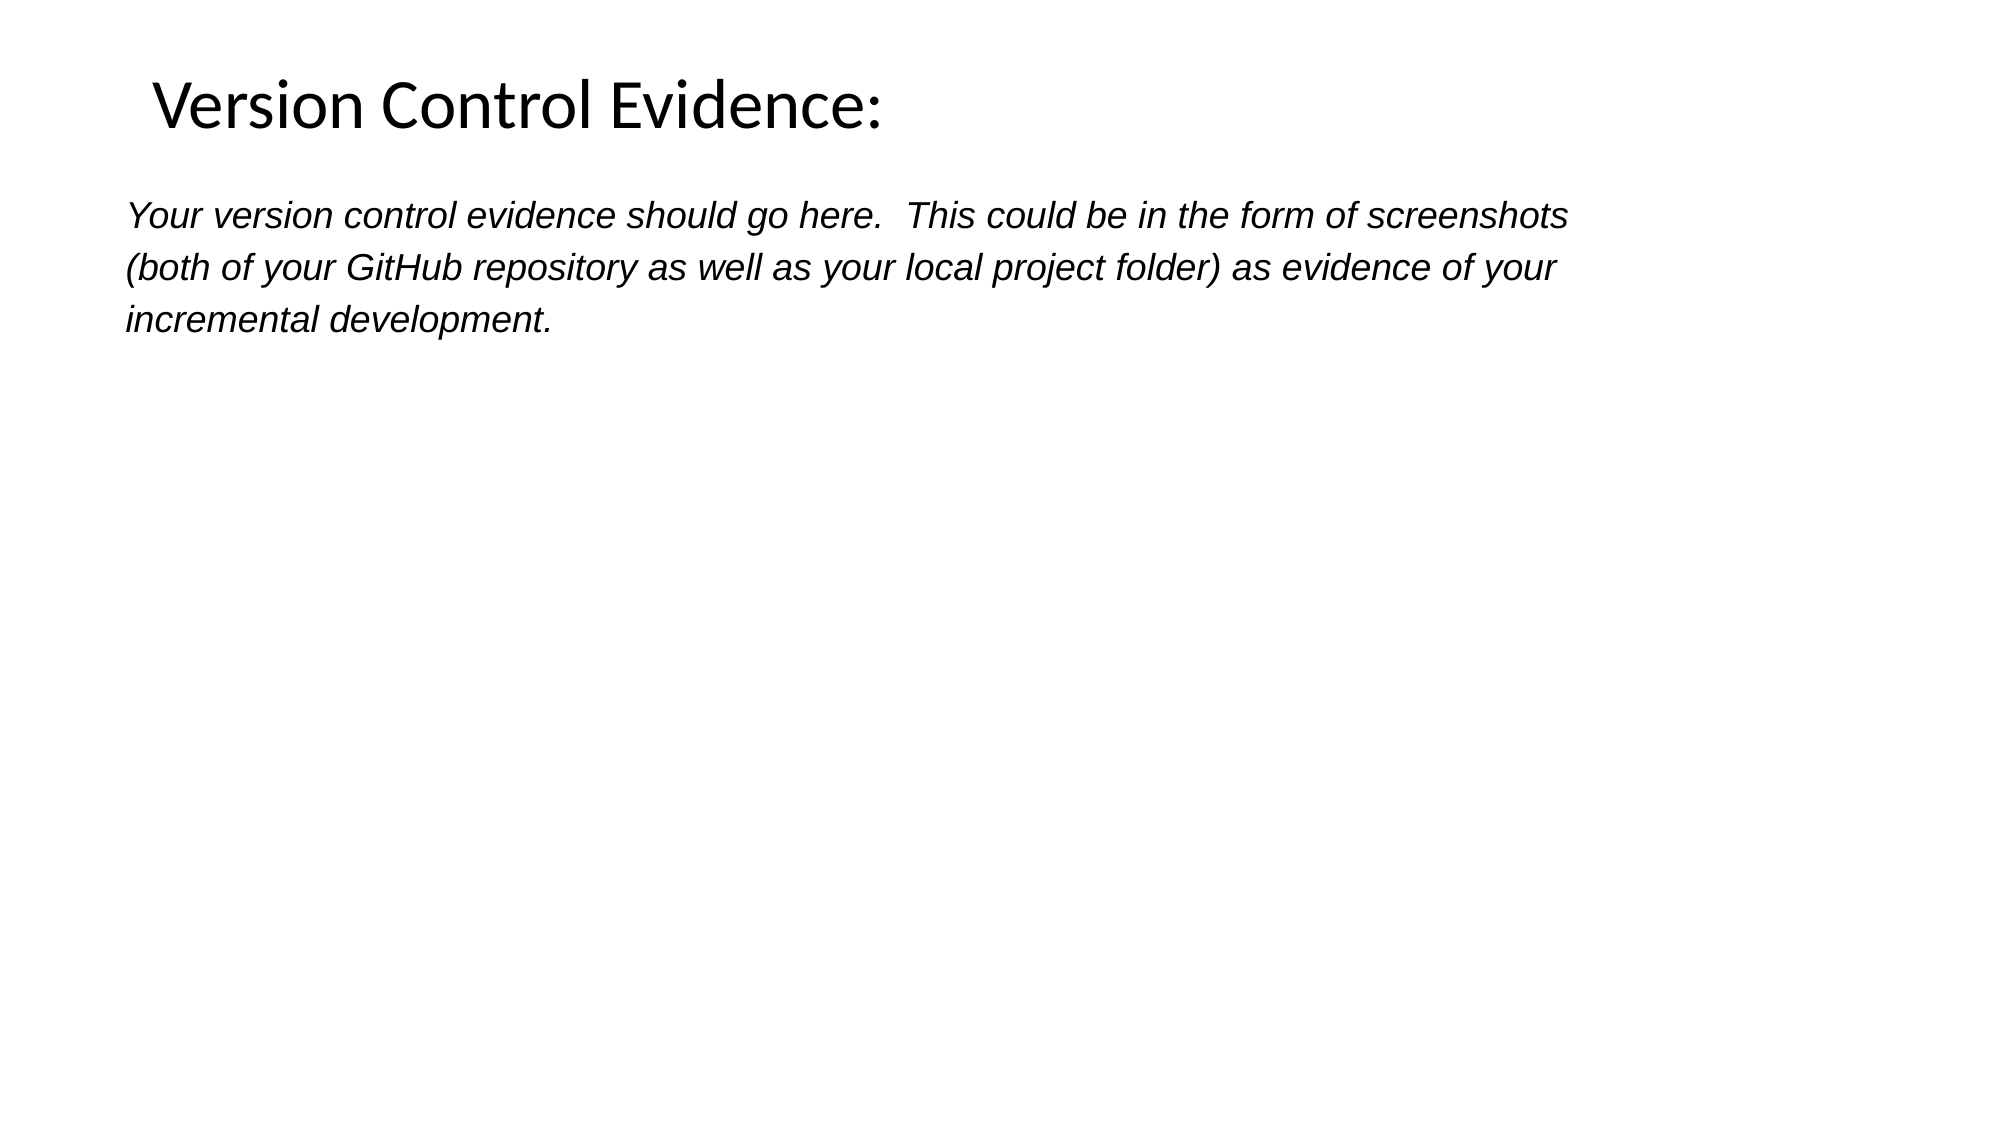

# Version Control Evidence:
Your version control evidence should go here.  This could be in the form of screenshots (both of your GitHub repository as well as your local project folder) as evidence of your incremental development.